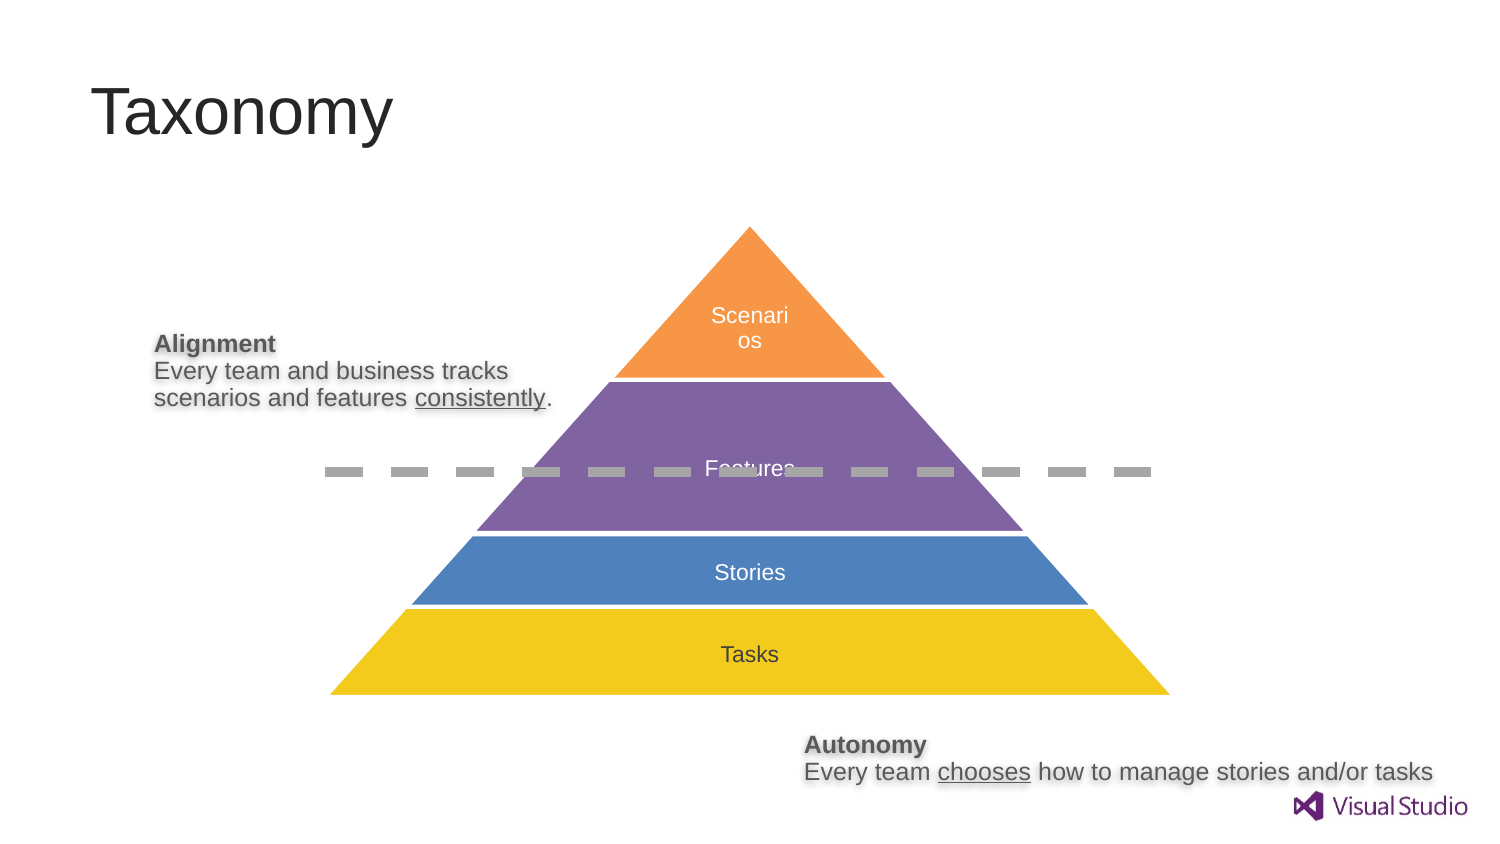

# Taxonomy
Scenarios
Features
Stories
Tasks
Alignment
Every team and business tracks scenarios and features consistently.

Autonomy
Every team chooses how to manage stories and/or tasks